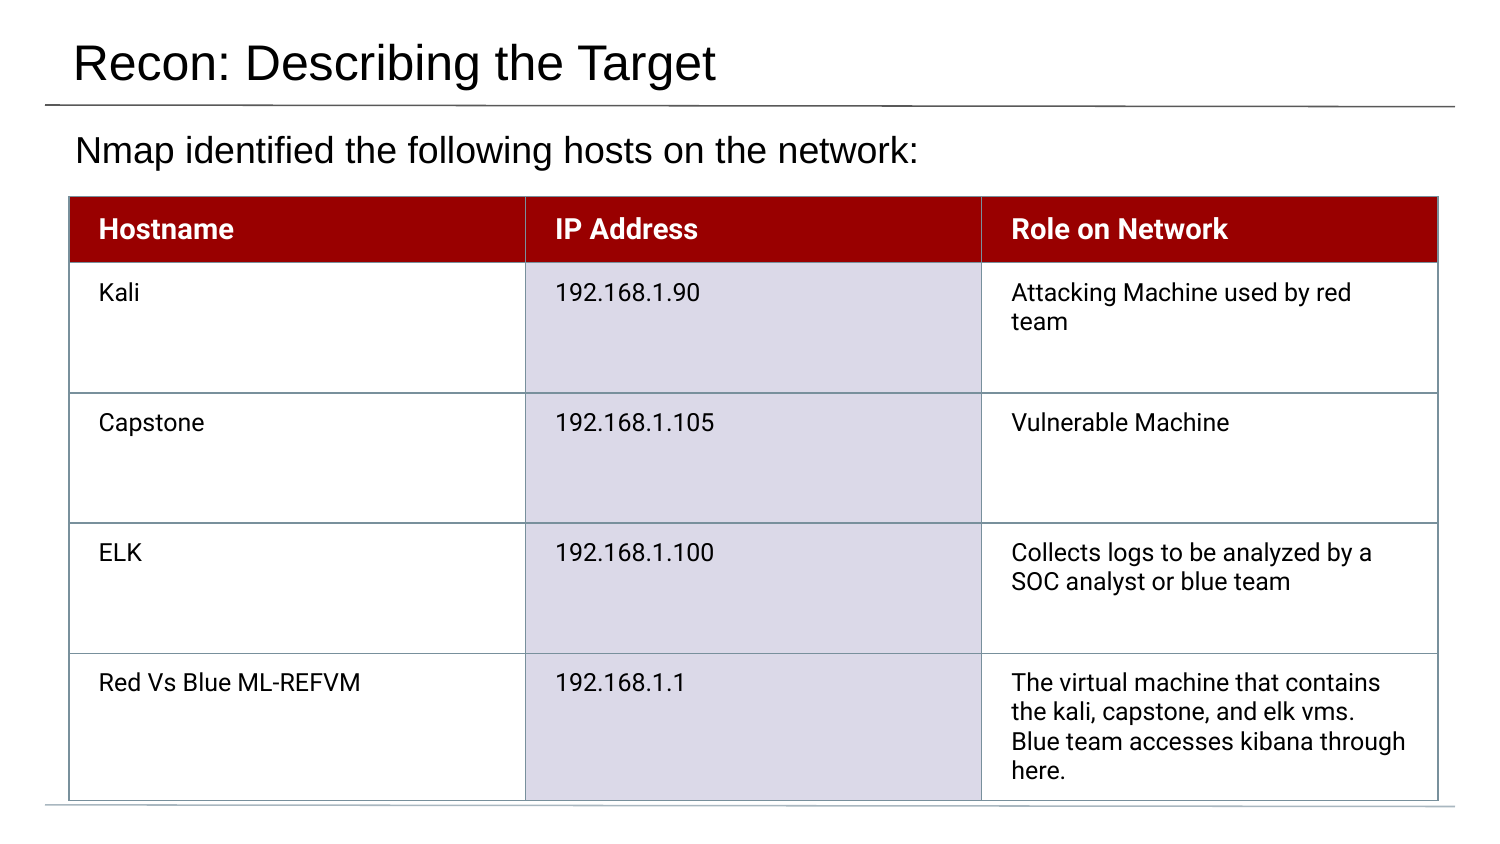

# Recon: Describing the Target
Nmap identified the following hosts on the network:
| Hostname | IP Address | Role on Network |
| --- | --- | --- |
| Kali | 192.168.1.90 | Attacking Machine used by red team |
| Capstone | 192.168.1.105 | Vulnerable Machine |
| ELK | 192.168.1.100 | Collects logs to be analyzed by a SOC analyst or blue team |
| Red Vs Blue ML-REFVM | 192.168.1.1 | The virtual machine that contains the kali, capstone, and elk vms. Blue team accesses kibana through here. |